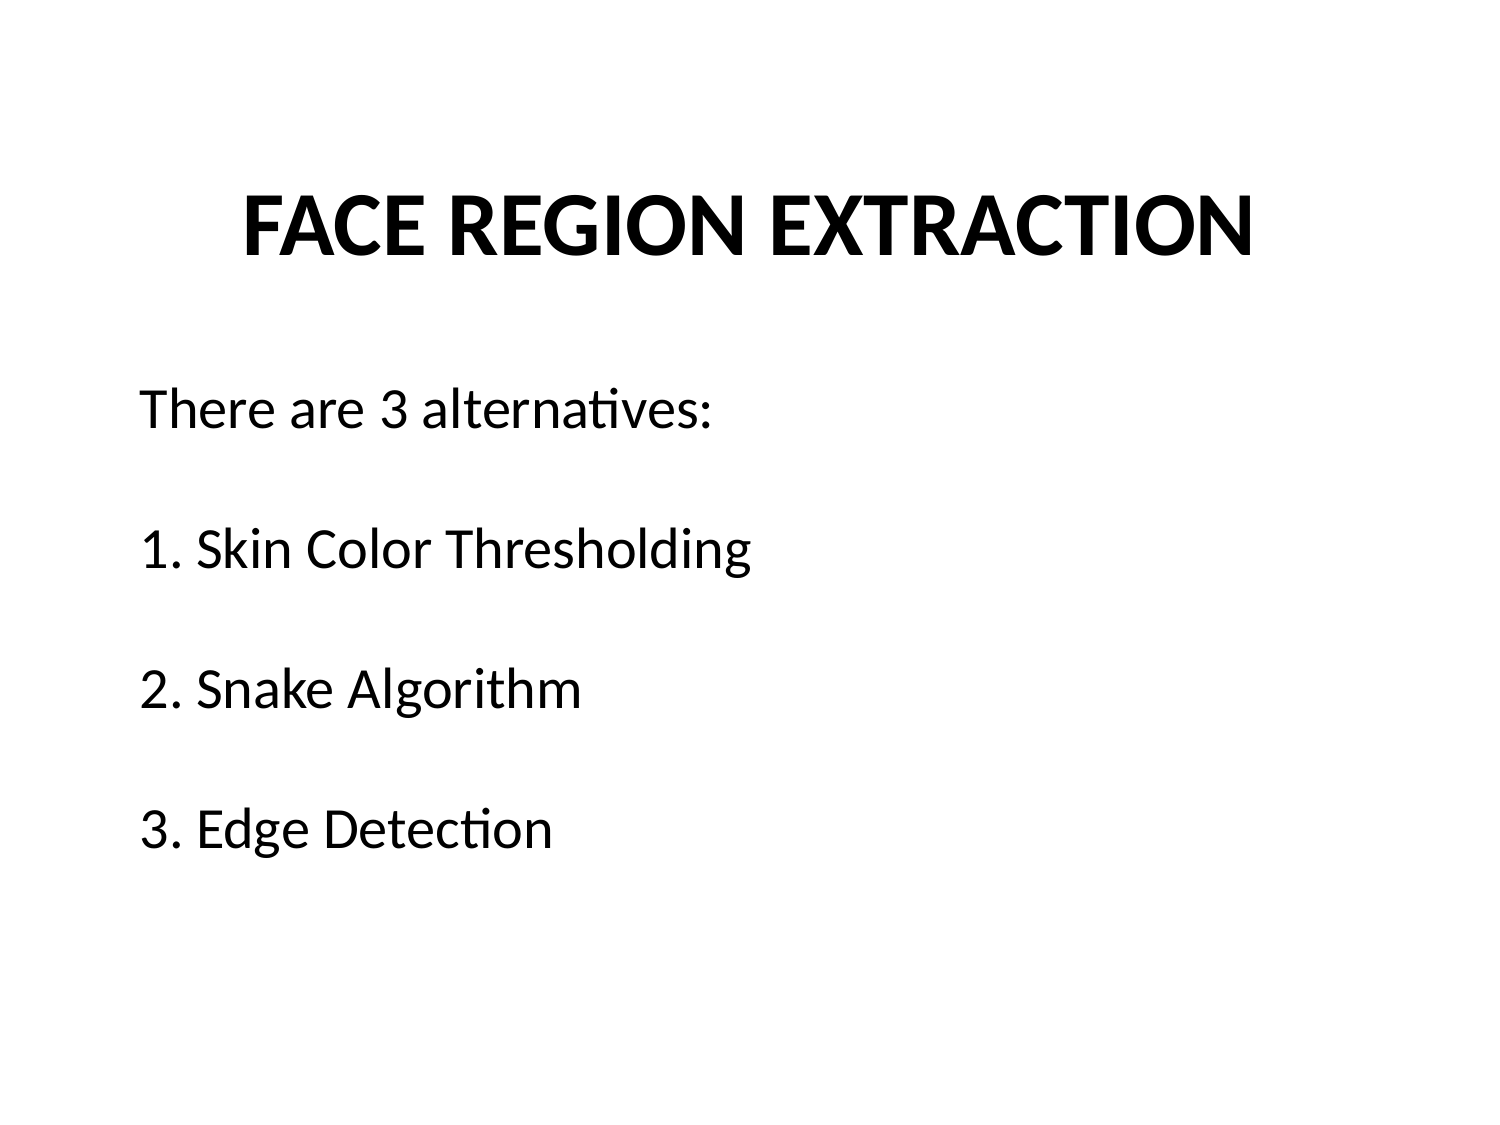

# FACE REGION EXTRACTION
There are 3 alternatives:

Skin Color Thresholding

Snake Algorithm

Edge Detection